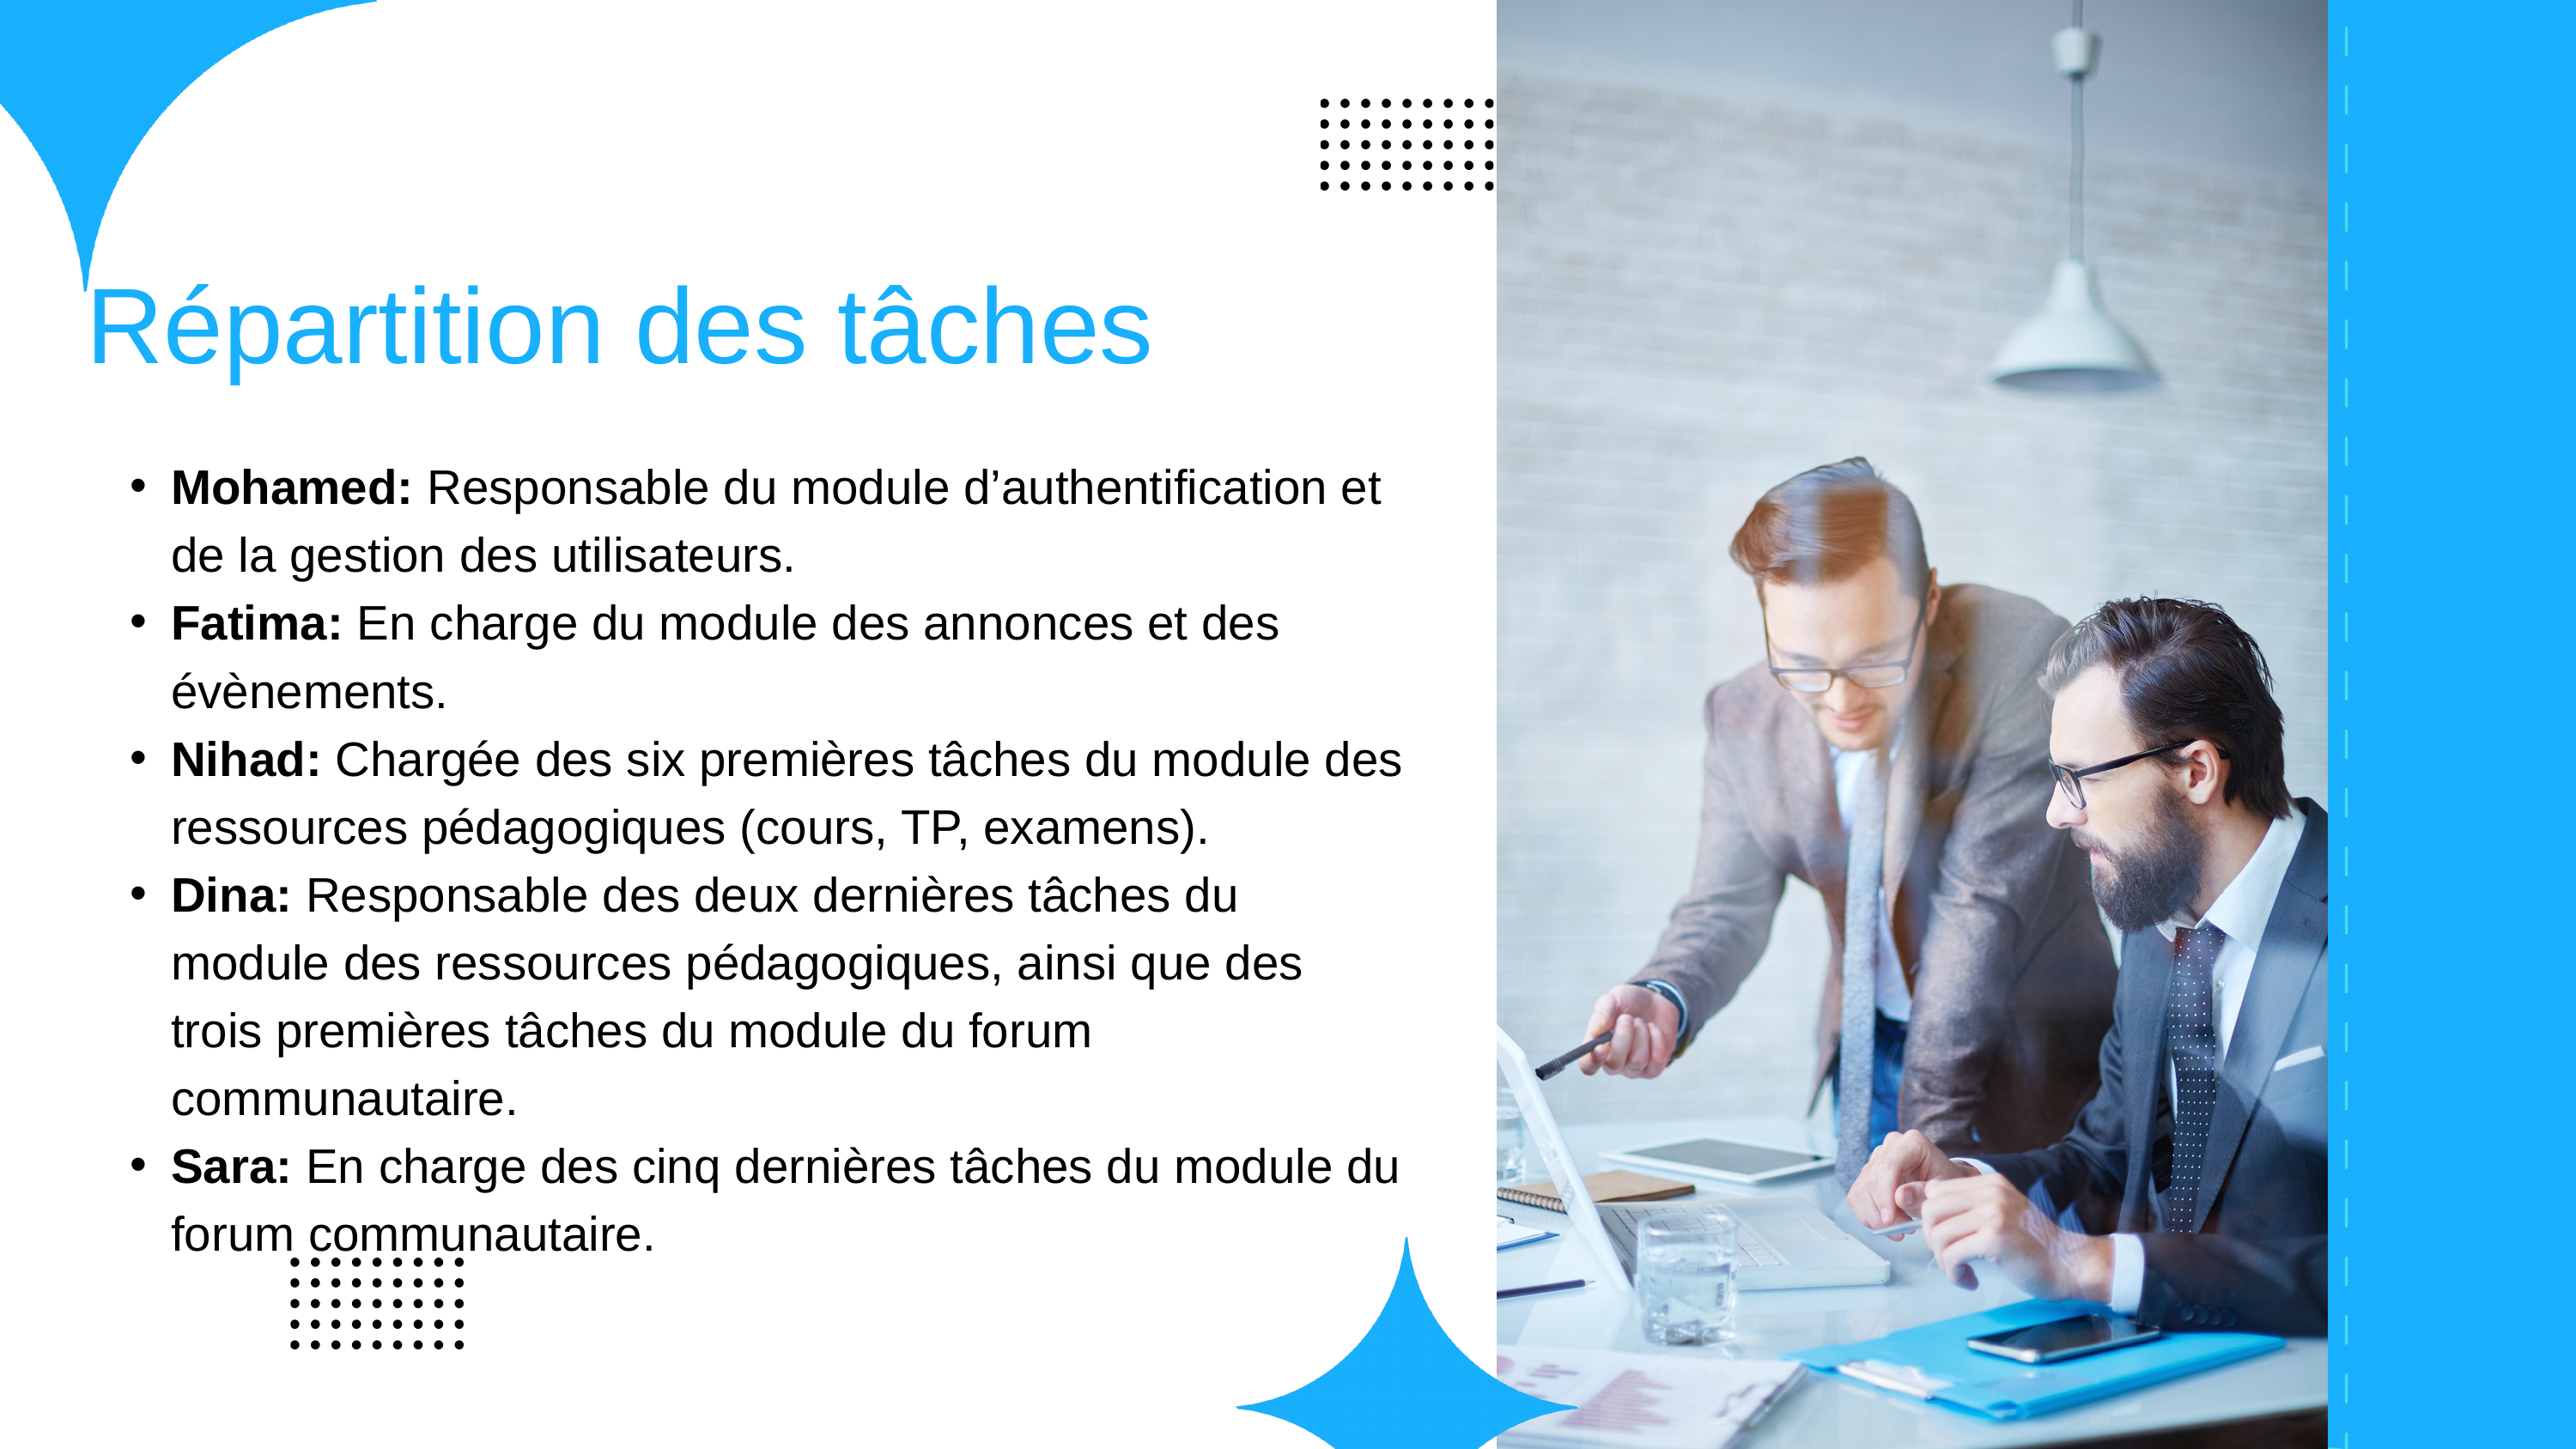

Répartition des tâches
Mohamed: Responsable du module d’authentification et de la gestion des utilisateurs.
Fatima: En charge du module des annonces et des évènements.
Nihad: Chargée des six premières tâches du module des ressources pédagogiques (cours, TP, examens).
Dina: Responsable des deux dernières tâches du module des ressources pédagogiques, ainsi que des trois premières tâches du module du forum communautaire.
Sara: En charge des cinq dernières tâches du module du forum communautaire.